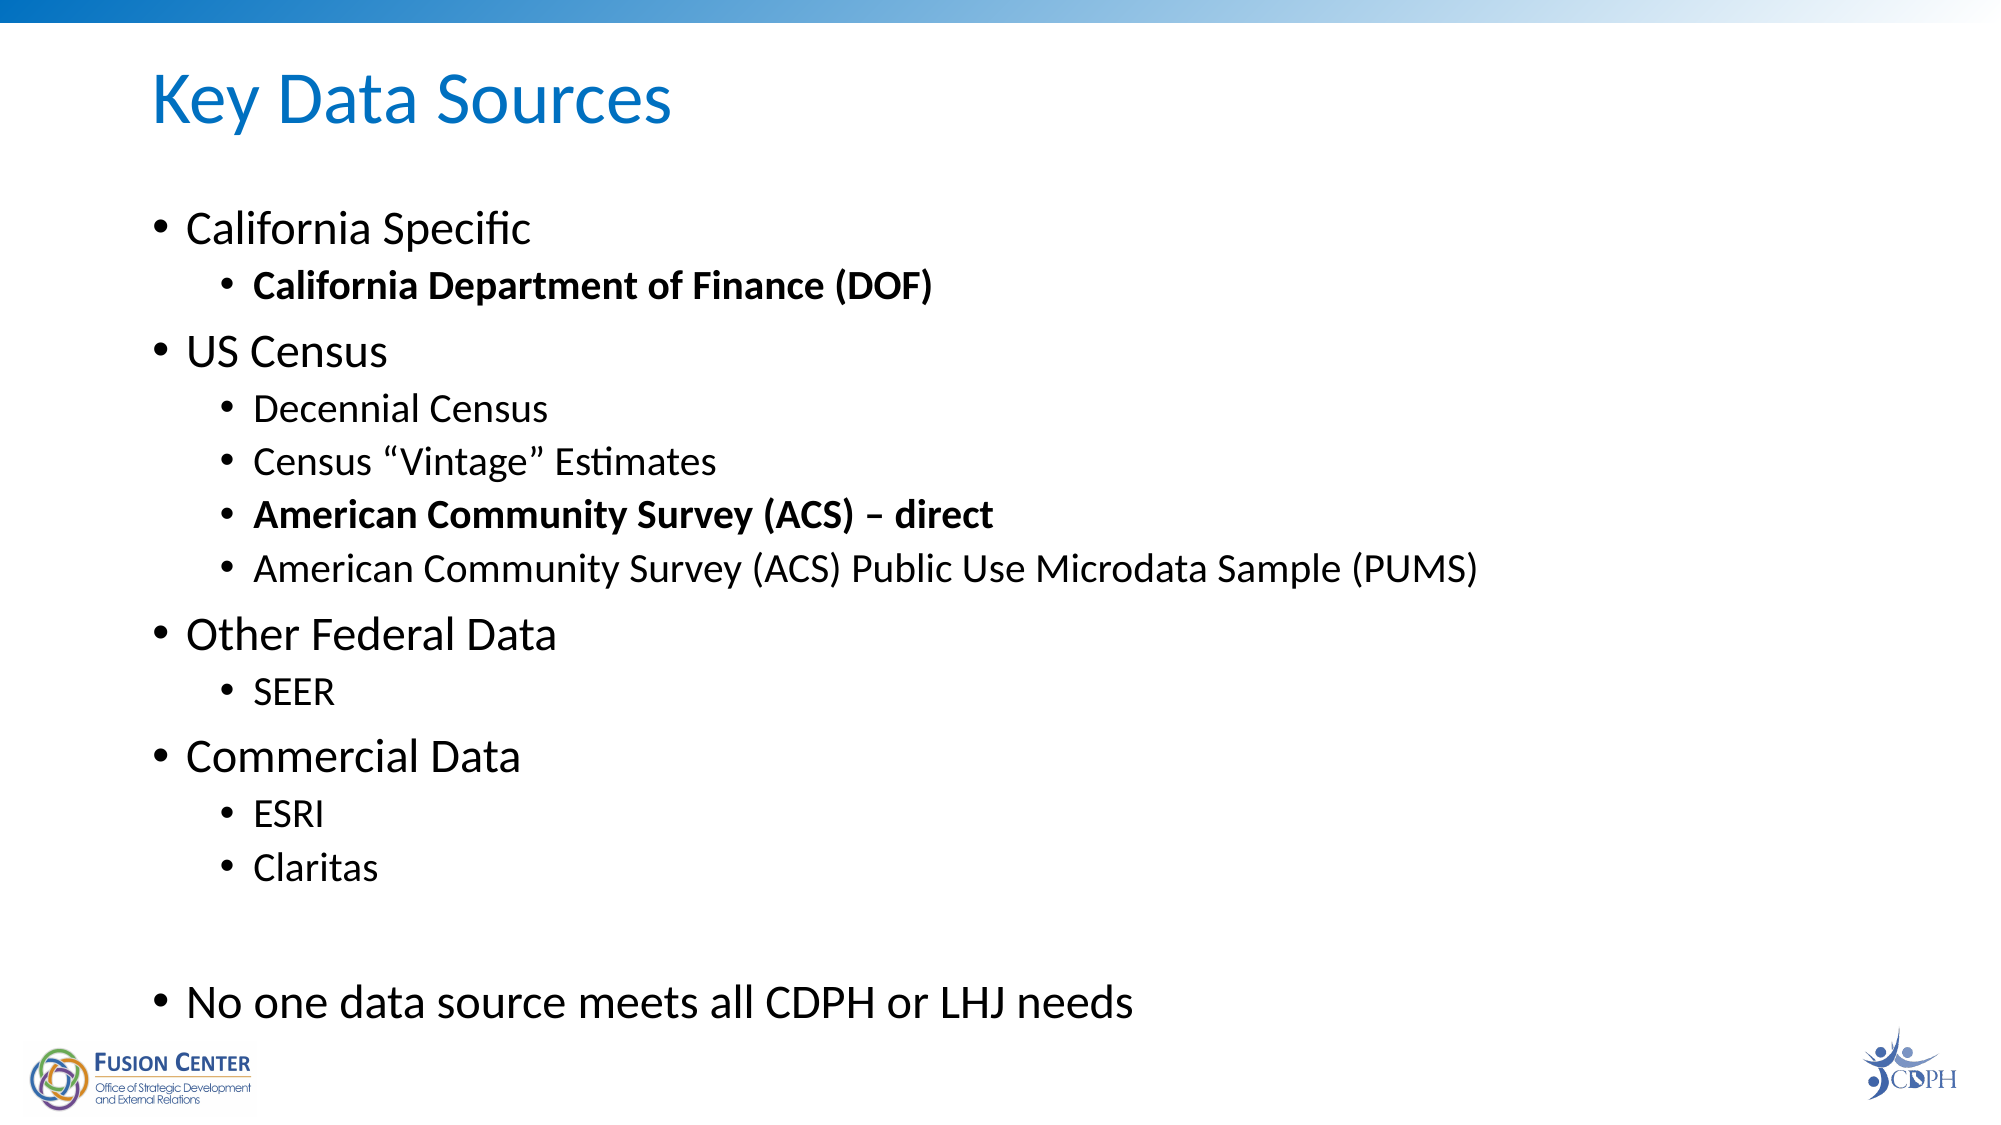

# Key Data Sources
California Specific
California Department of Finance (DOF)
US Census
Decennial Census
Census “Vintage” Estimates
American Community Survey (ACS) – direct
American Community Survey (ACS) Public Use Microdata Sample (PUMS)
Other Federal Data
SEER
Commercial Data
ESRI
Claritas

No one data source meets all CDPH or LHJ needs